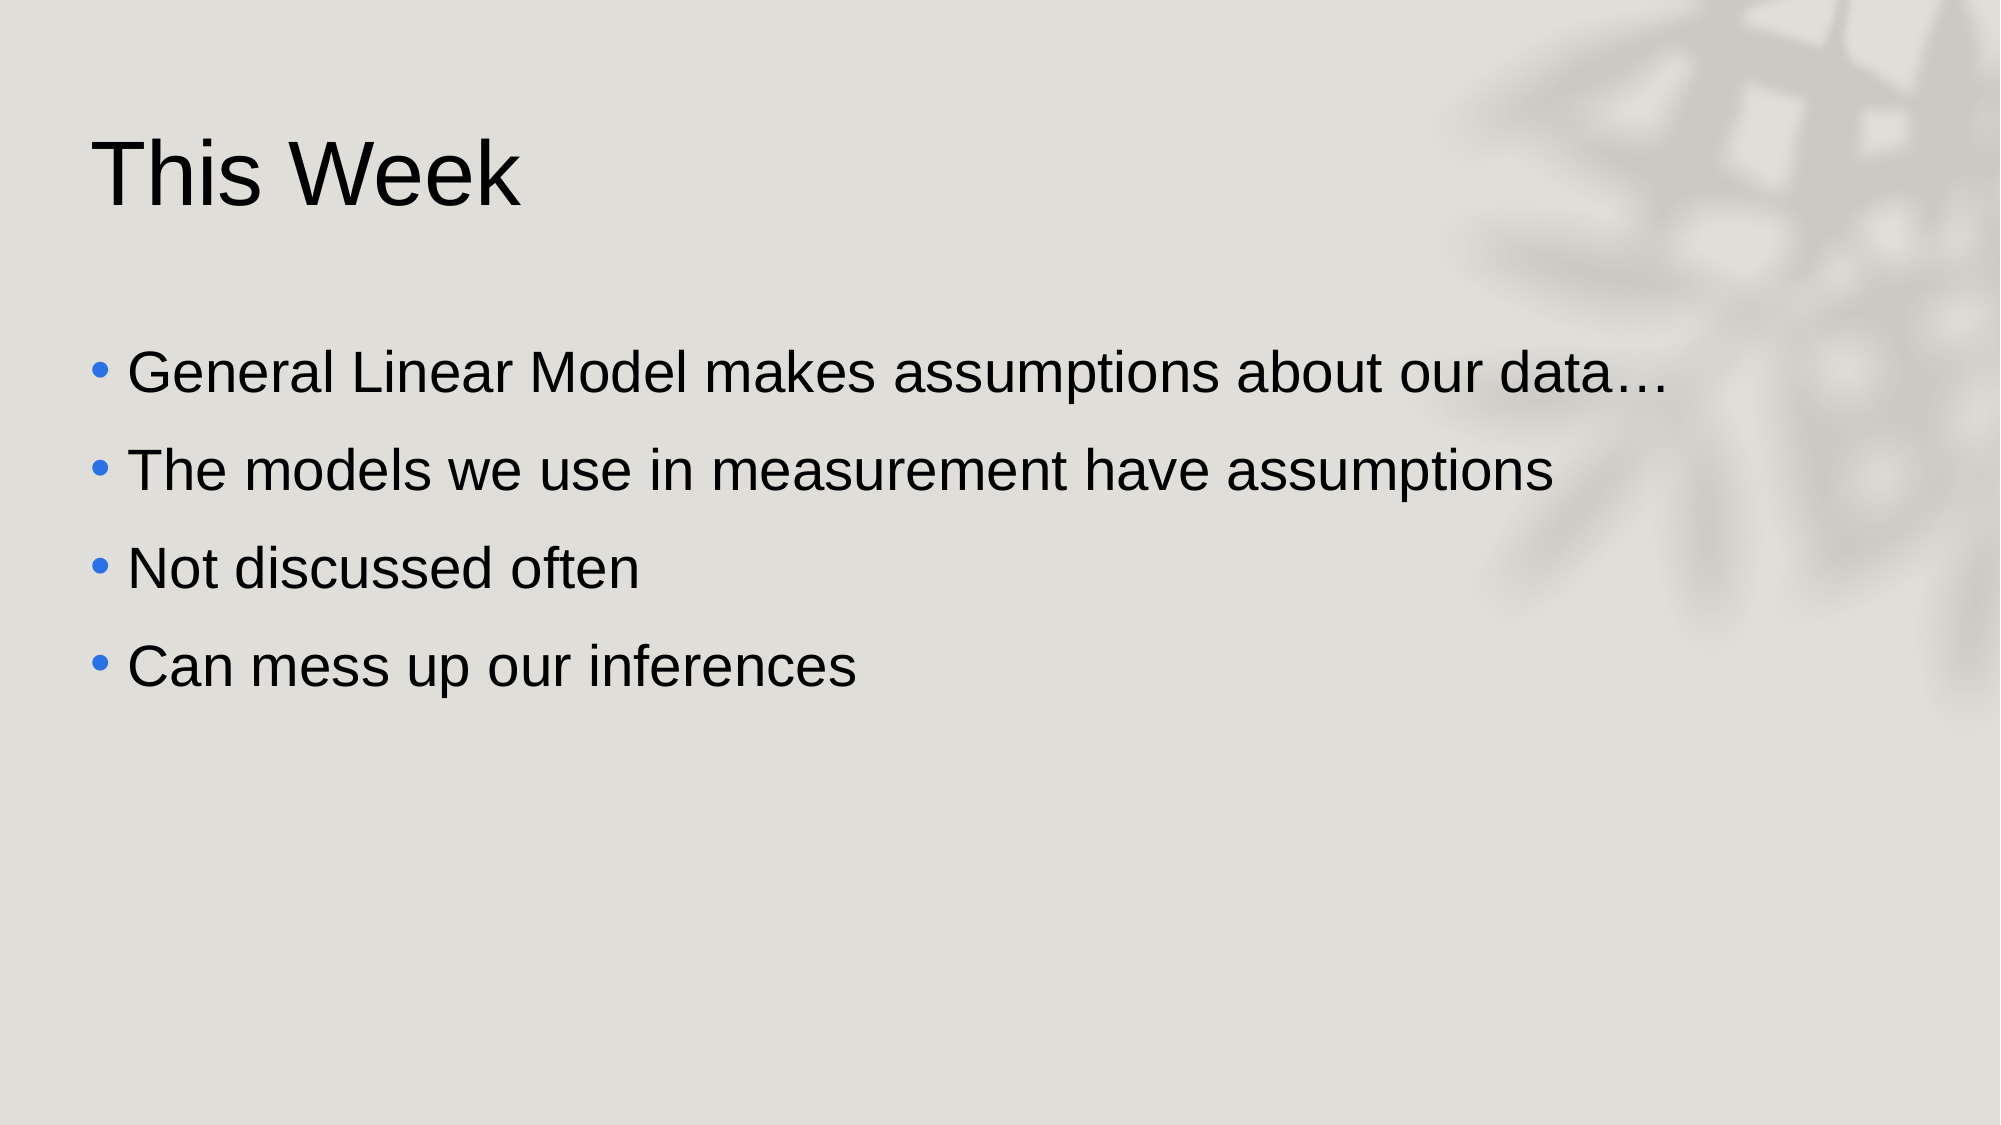

# This Week
General Linear Model makes assumptions about our data…
The models we use in measurement have assumptions
Not discussed often
Can mess up our inferences